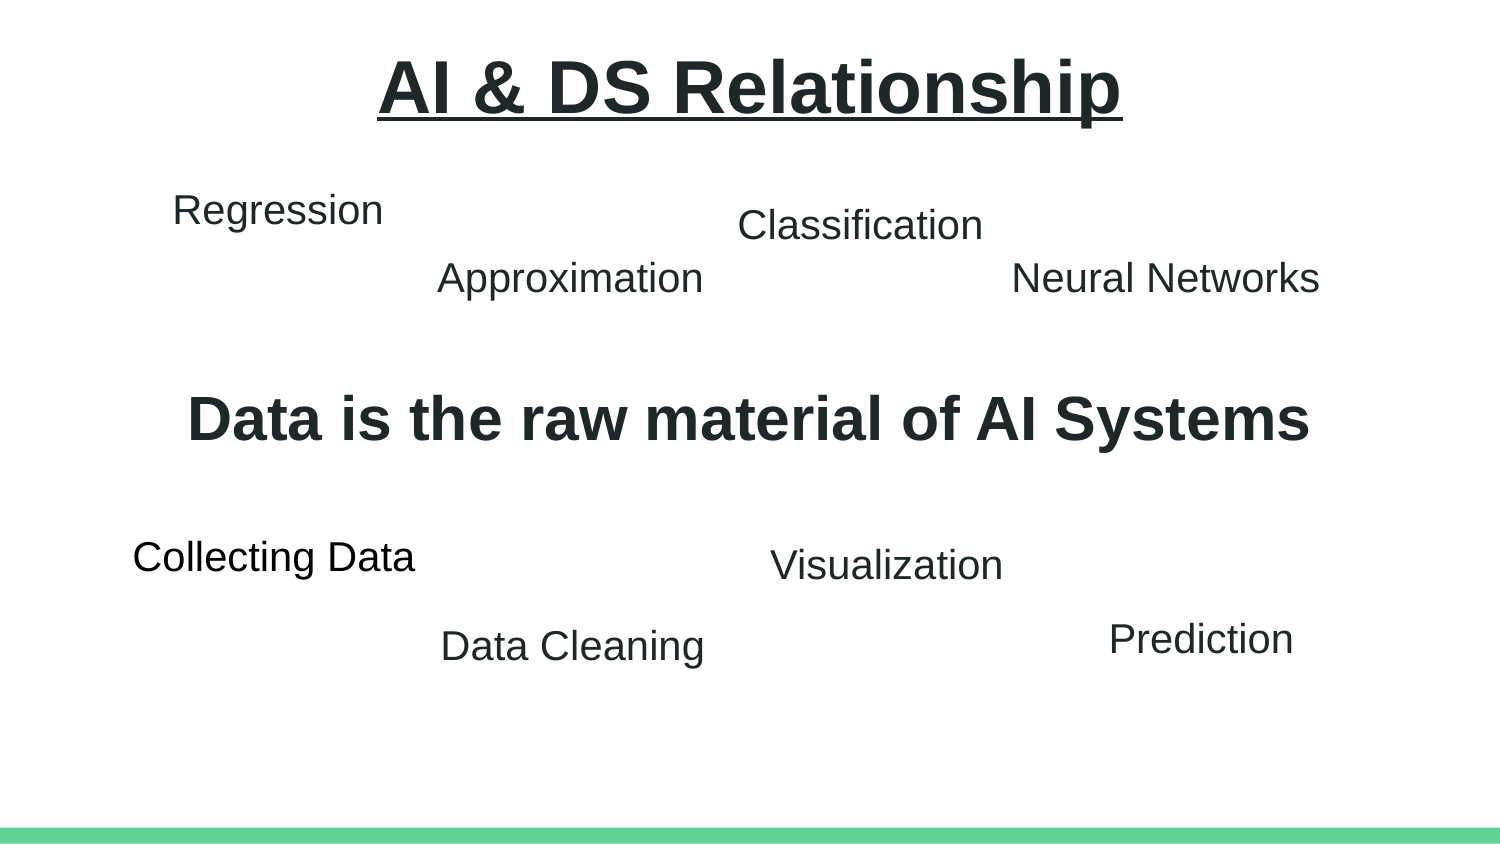

# AI & DS Relationship
Regression
Classification
Approximation
Neural Networks
Data is the raw material of AI Systems
Collecting Data
Visualization
Prediction
Data Cleaning